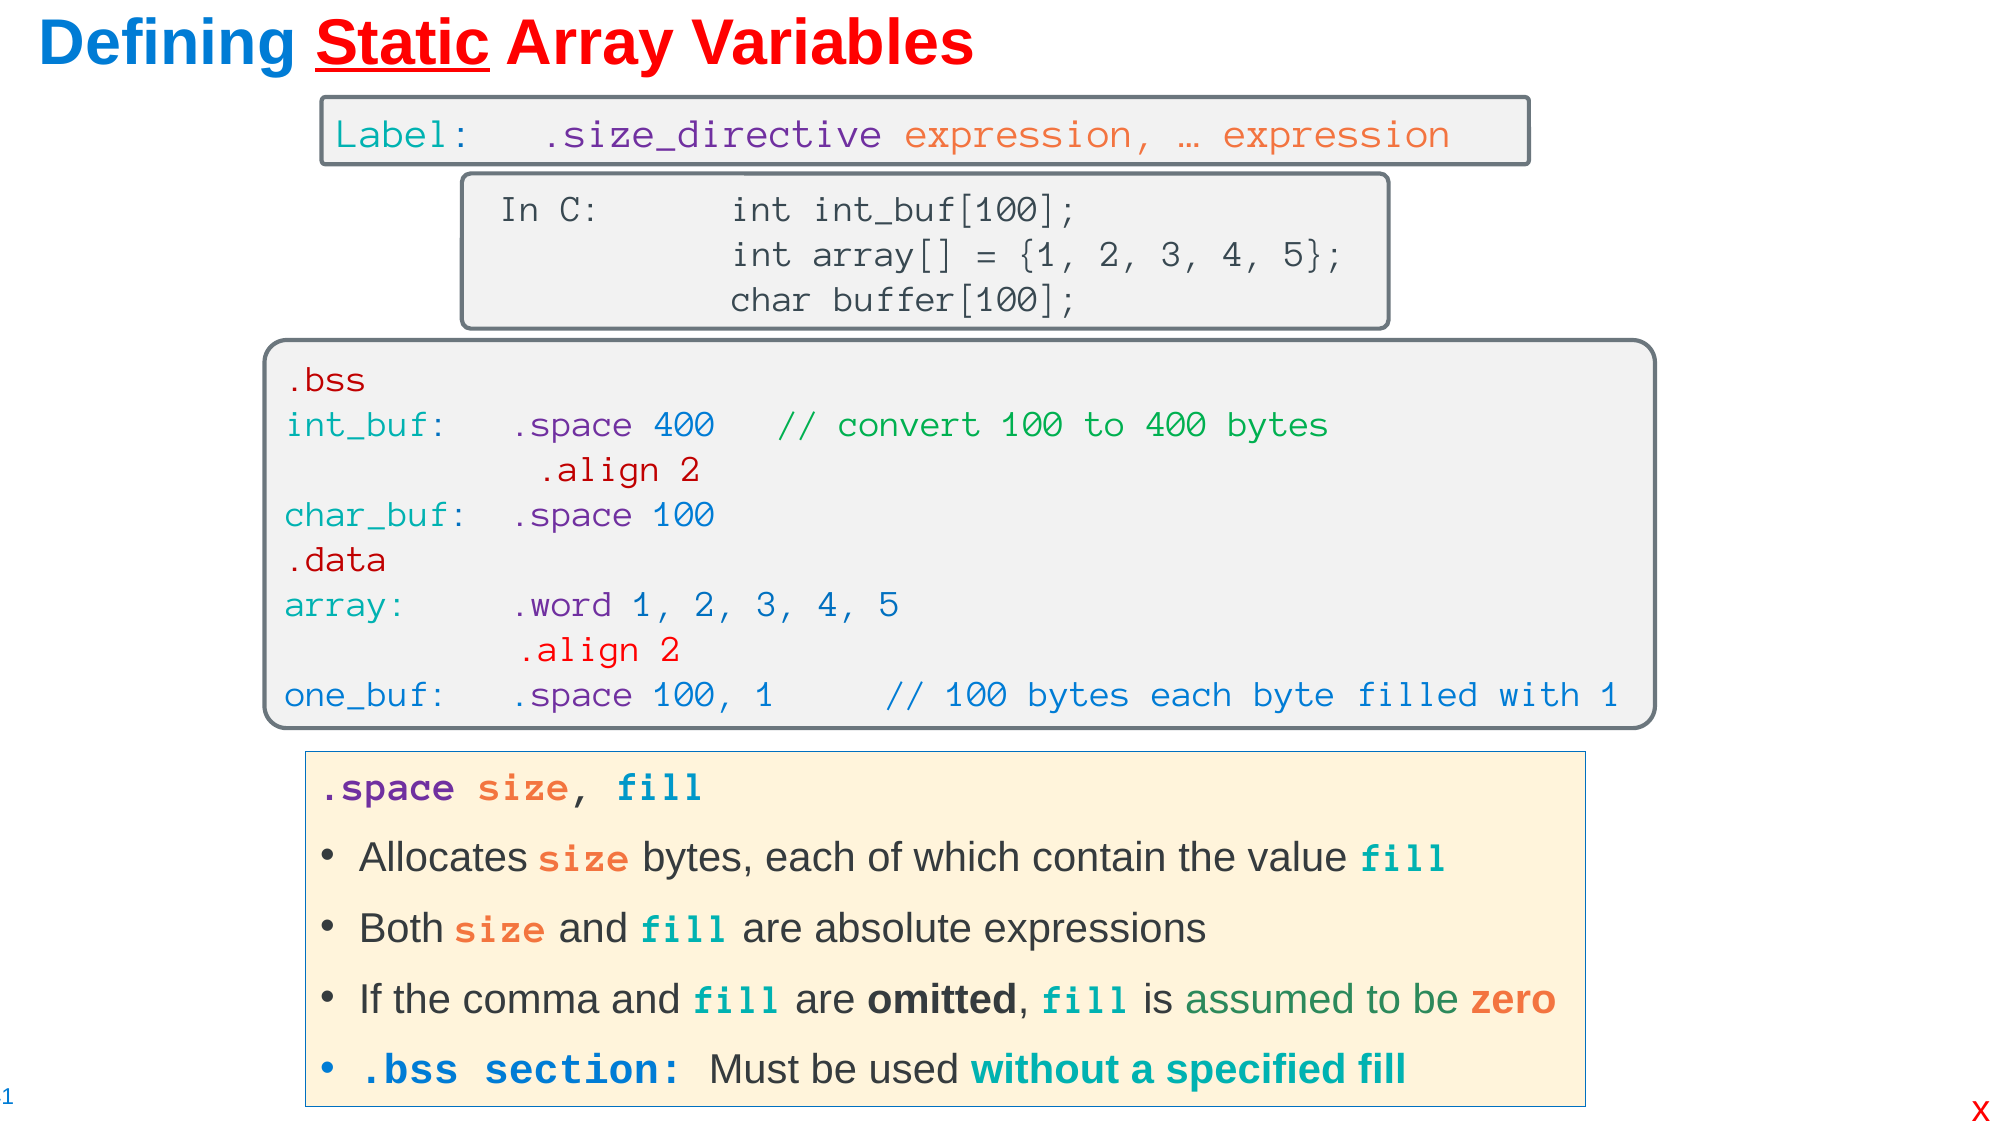

# Defining Static Array Variables
Label:   .size_directive expression, … expression
 In C:	     int int_buf[100];
	     int array[] = {1, 2, 3, 4, 5};
	     char buffer[100];
.bss
int_buf:   .space 400   // convert 100 to 400 bytes
	     .align 2
char_buf:  .space 100
.data
array:     .word 1, 2, 3, 4, 5
	    .align 2
one_buf:   .space 100, 1	// 100 bytes each byte filled with 1
.space size, fill
Allocates size bytes, each of which contain the value fill
Both size and fill are absolute expressions
If the comma and fill are omitted, fill is assumed to be zero
.bss section: Must be used without a specified fill
x